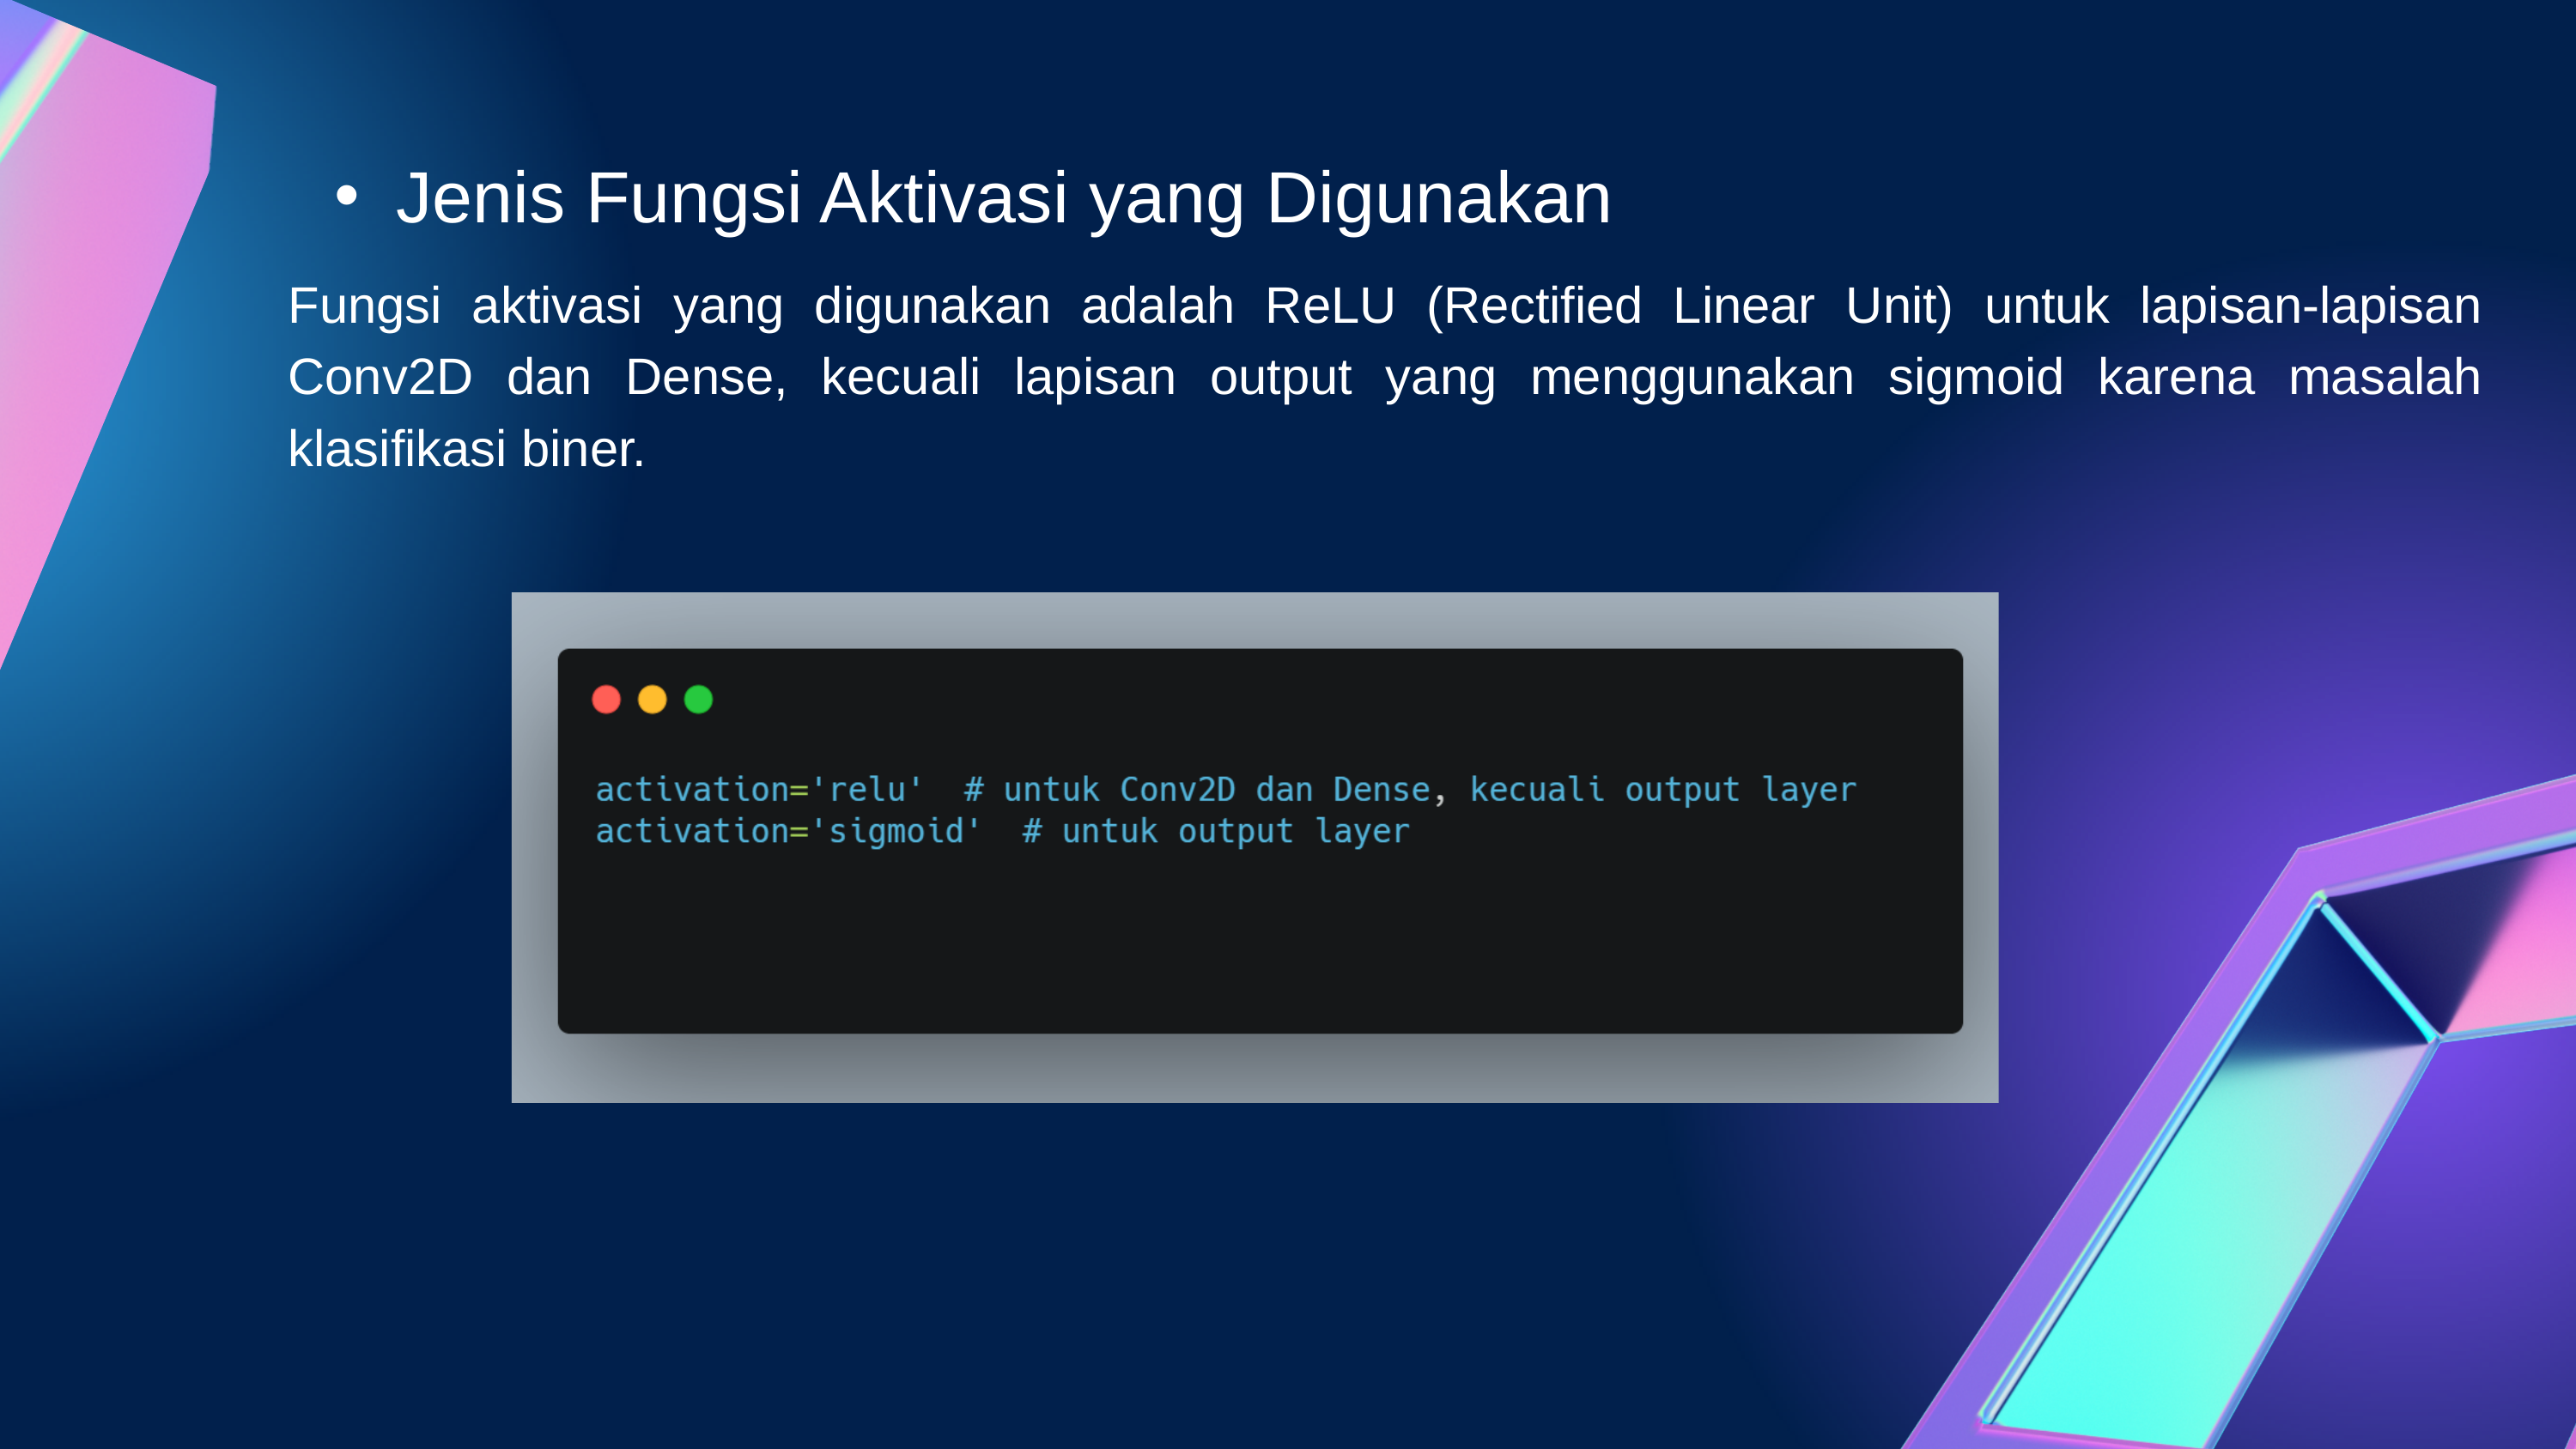

Jenis Fungsi Aktivasi yang Digunakan

Fungsi aktivasi yang digunakan adalah ReLU (Rectified Linear Unit) untuk lapisan-lapisan Conv2D dan Dense, kecuali lapisan output yang menggunakan sigmoid karena masalah klasifikasi biner.